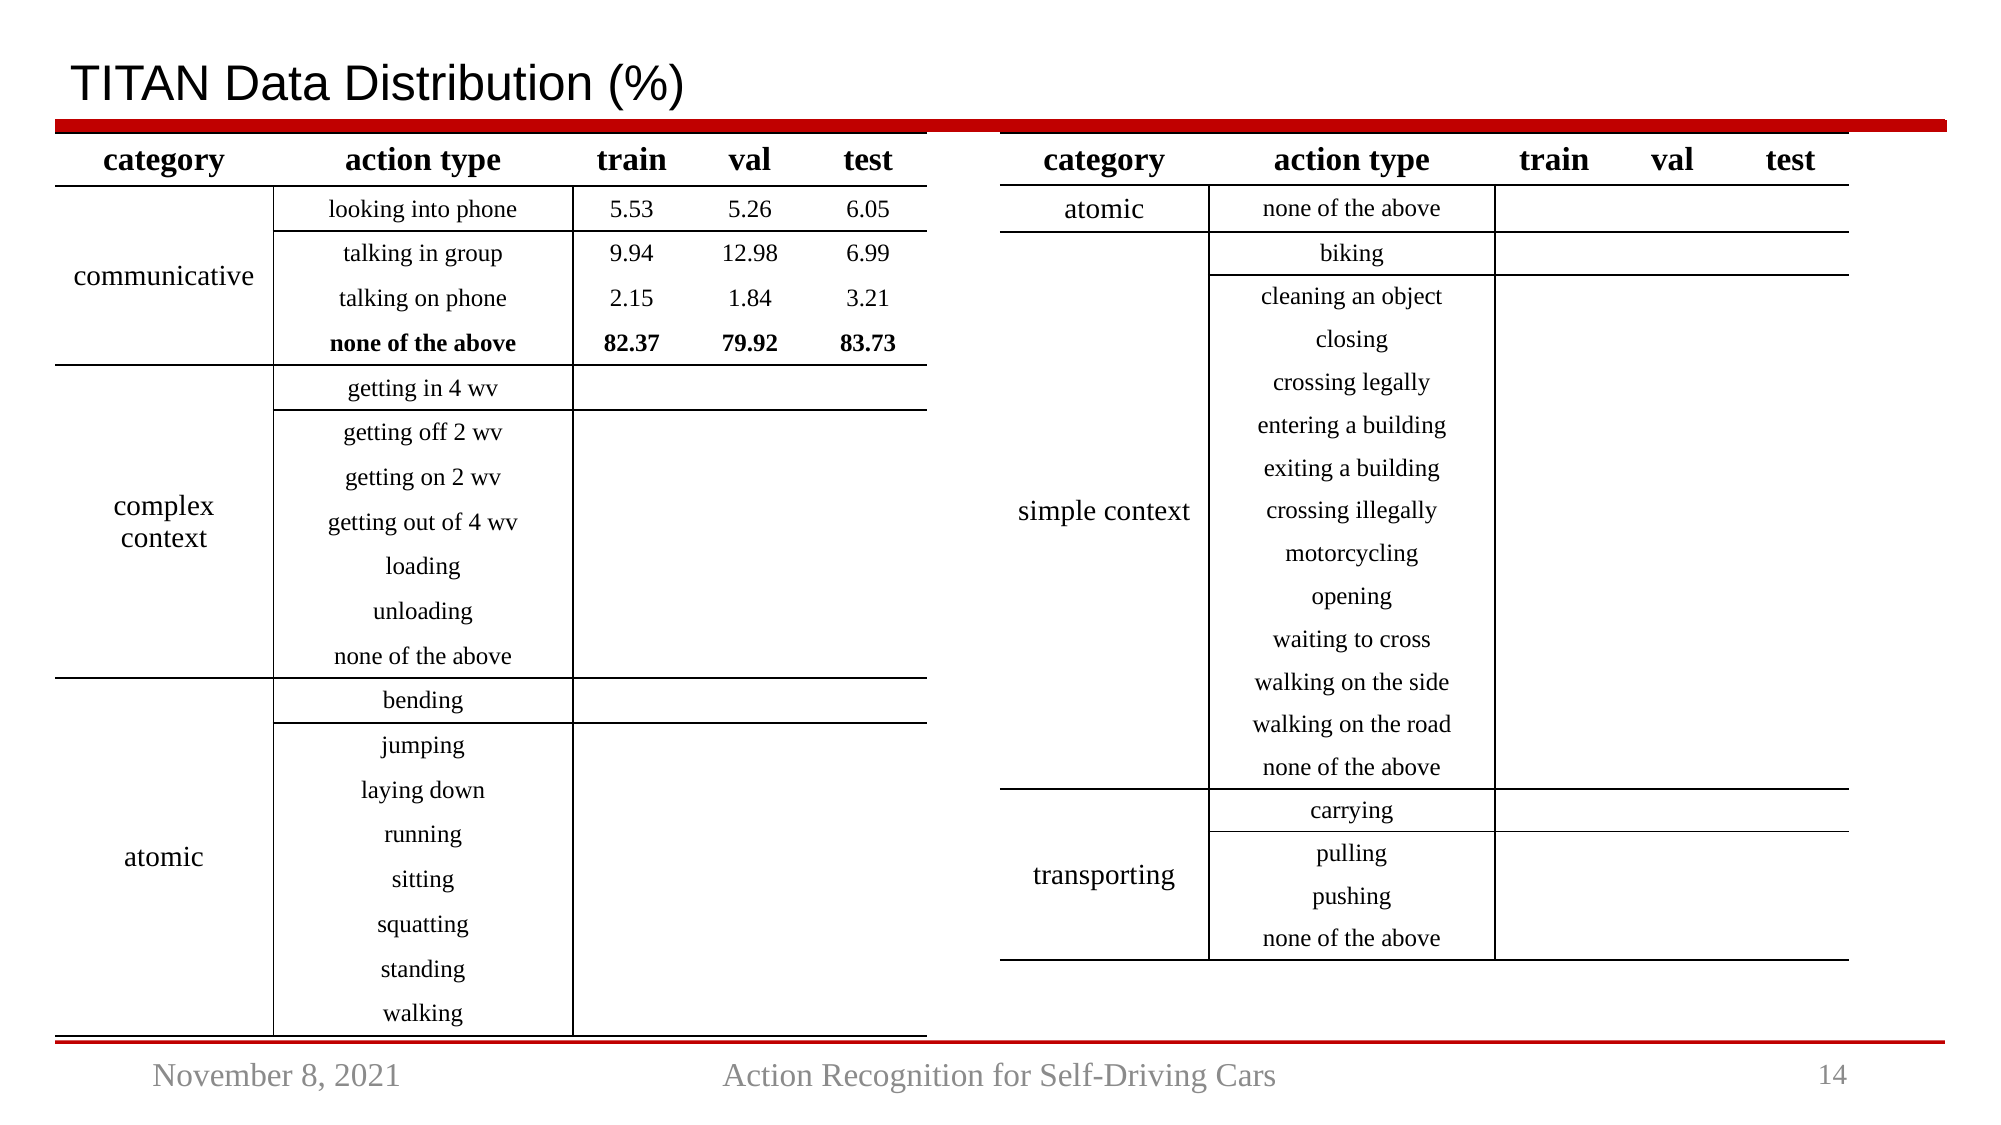

# TITAN Data Distribution (%)
| category | action type | train | val | test |
| --- | --- | --- | --- | --- |
| communicative | looking into phone | 5.53 | 5.26 | 6.05 |
|  | talking in group | 9.94 | 12.98 | 6.99 |
|  | talking on phone | 2.15 | 1.84 | 3.21 |
|  | none of the above | 82.37 | 79.92 | 83.73 |
| complex context | getting in 4 wv |  |  |  |
|  | getting off 2 wv |  |  |  |
|  | getting on 2 wv |  |  |  |
|  | getting out of 4 wv |  |  |  |
|  | loading |  |  |  |
|  | unloading |  |  |  |
|  | none of the above |  |  |  |
| atomic | bending |  |  |  |
|  | jumping |  |  |  |
|  | laying down |  |  |  |
|  | running |  |  |  |
|  | sitting |  |  |  |
|  | squatting |  |  |  |
|  | standing |  |  |  |
|  | walking |  |  |  |
| category | action type | train | val | test |
| --- | --- | --- | --- | --- |
| atomic | none of the above |  |  |  |
| simple context | biking |  |  |  |
|  | cleaning an object |  |  |  |
|  | closing |  |  |  |
|  | crossing legally |  |  |  |
|  | entering a building |  |  |  |
|  | exiting a building |  |  |  |
|  | crossing illegally |  |  |  |
|  | motorcycling |  |  |  |
|  | opening |  |  |  |
|  | waiting to cross |  |  |  |
|  | walking on the side |  |  |  |
|  | walking on the road |  |  |  |
|  | none of the above |  |  |  |
| transporting | carrying |  |  |  |
|  | pulling |  |  |  |
|  | pushing |  |  |  |
|  | none of the above |  |  |  |
November 8, 2021
Action Recognition for Self-Driving Cars
14